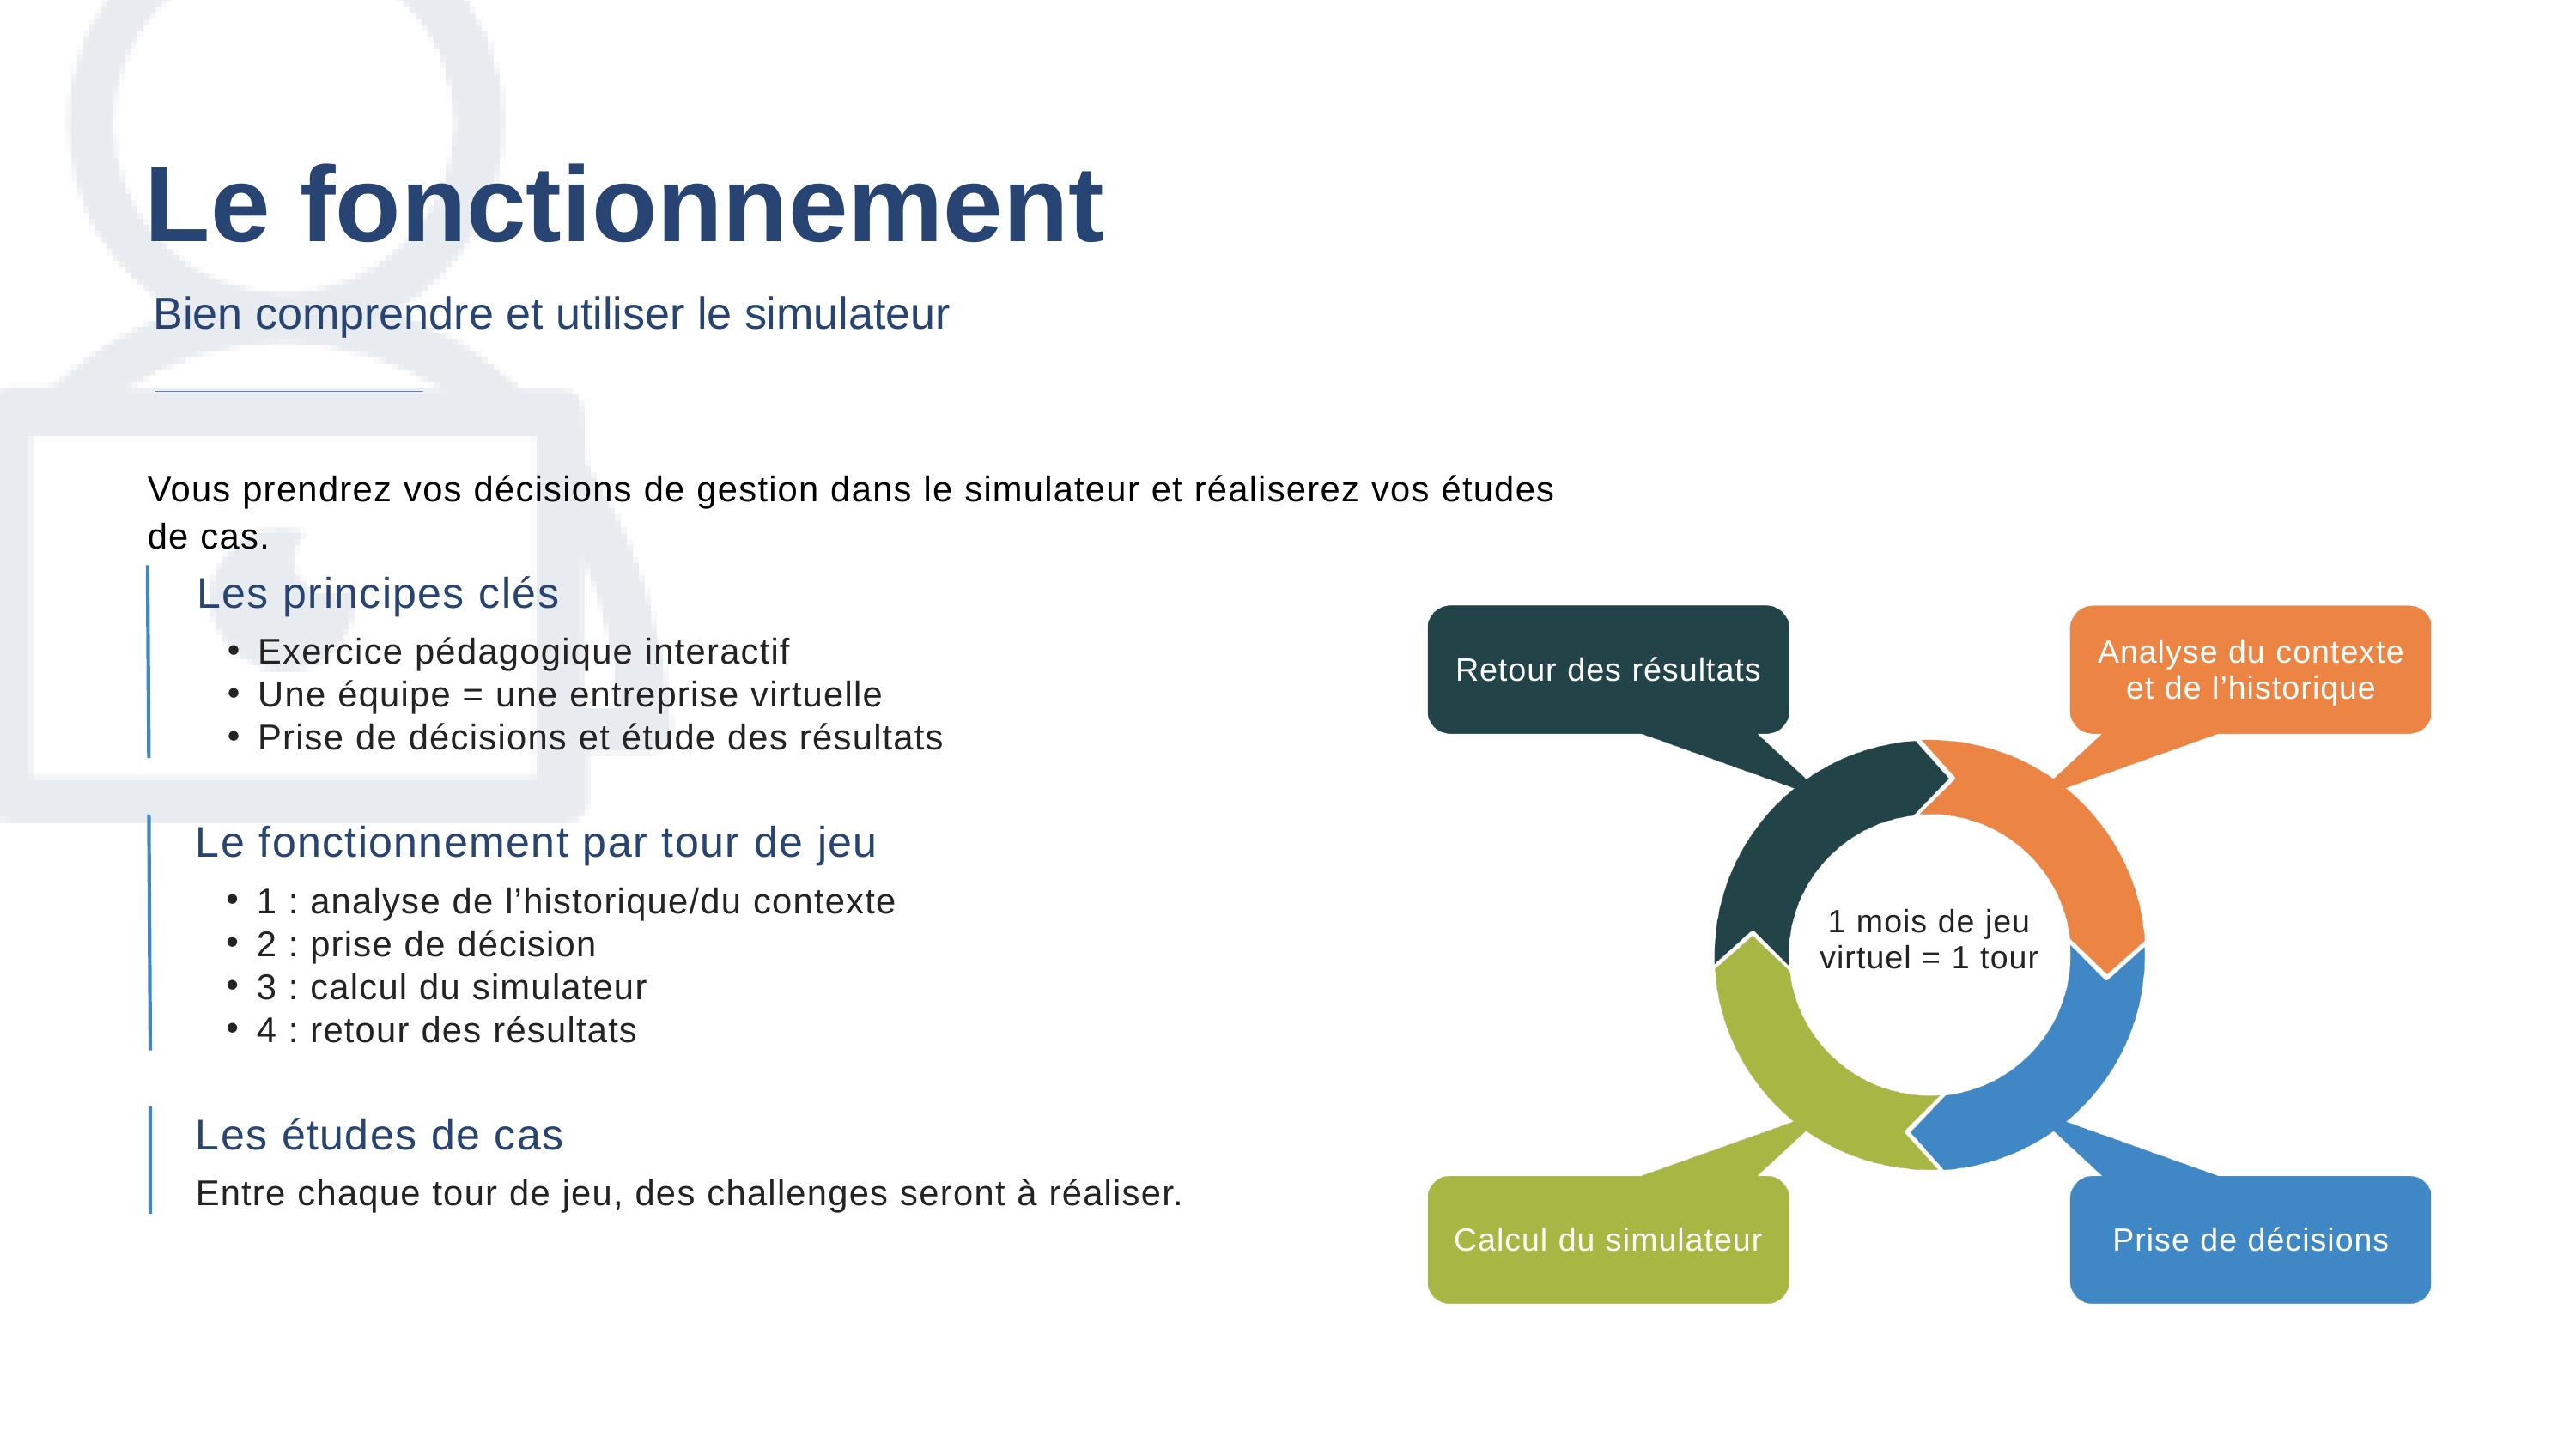

Le fonctionnement
Bien comprendre et utiliser le simulateur

Vous prendrez vos décisions de gestion dans le simulateur et réaliserez vos études de cas.

Les principes clés
Exercice pédagogique interactif
Une équipe = une entreprise virtuelle
Prise de décisions et étude des résultats

Analyse du contexte
et de l’historique
Retour des résultats

Le fonctionnement par tour de jeu
1 : analyse de l’historique/du contexte
2 : prise de décision
3 : calcul du simulateur
4 : retour des résultats
1 mois de jeu virtuel = 1 tour

Les études de cas
Entre chaque tour de jeu, des challenges seront à réaliser.
Calcul du simulateur
Prise de décisions